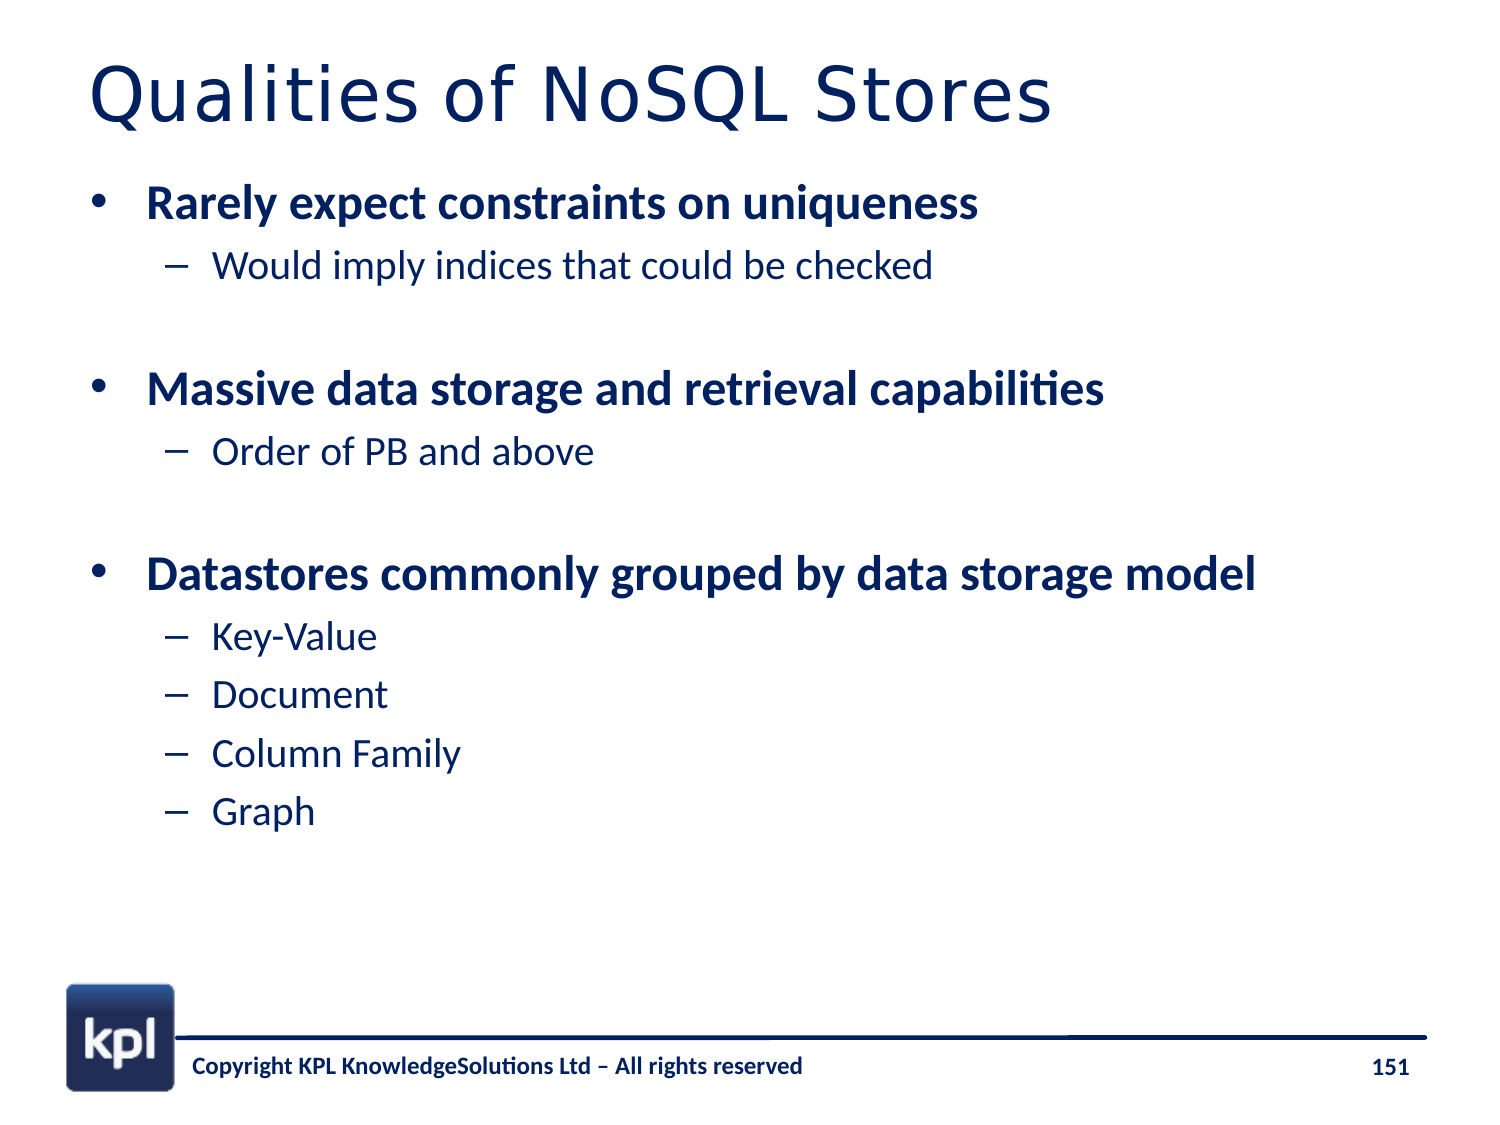

# Qualities of NoSQL Stores
Rarely expect constraints on uniqueness
Would imply indices that could be checked

Massive data storage and retrieval capabilities
Order of PB and above

Datastores commonly grouped by data storage model
Key-Value
Document
Column Family
Graph
151
Copyright KPL KnowledgeSolutions Ltd – All rights reserved